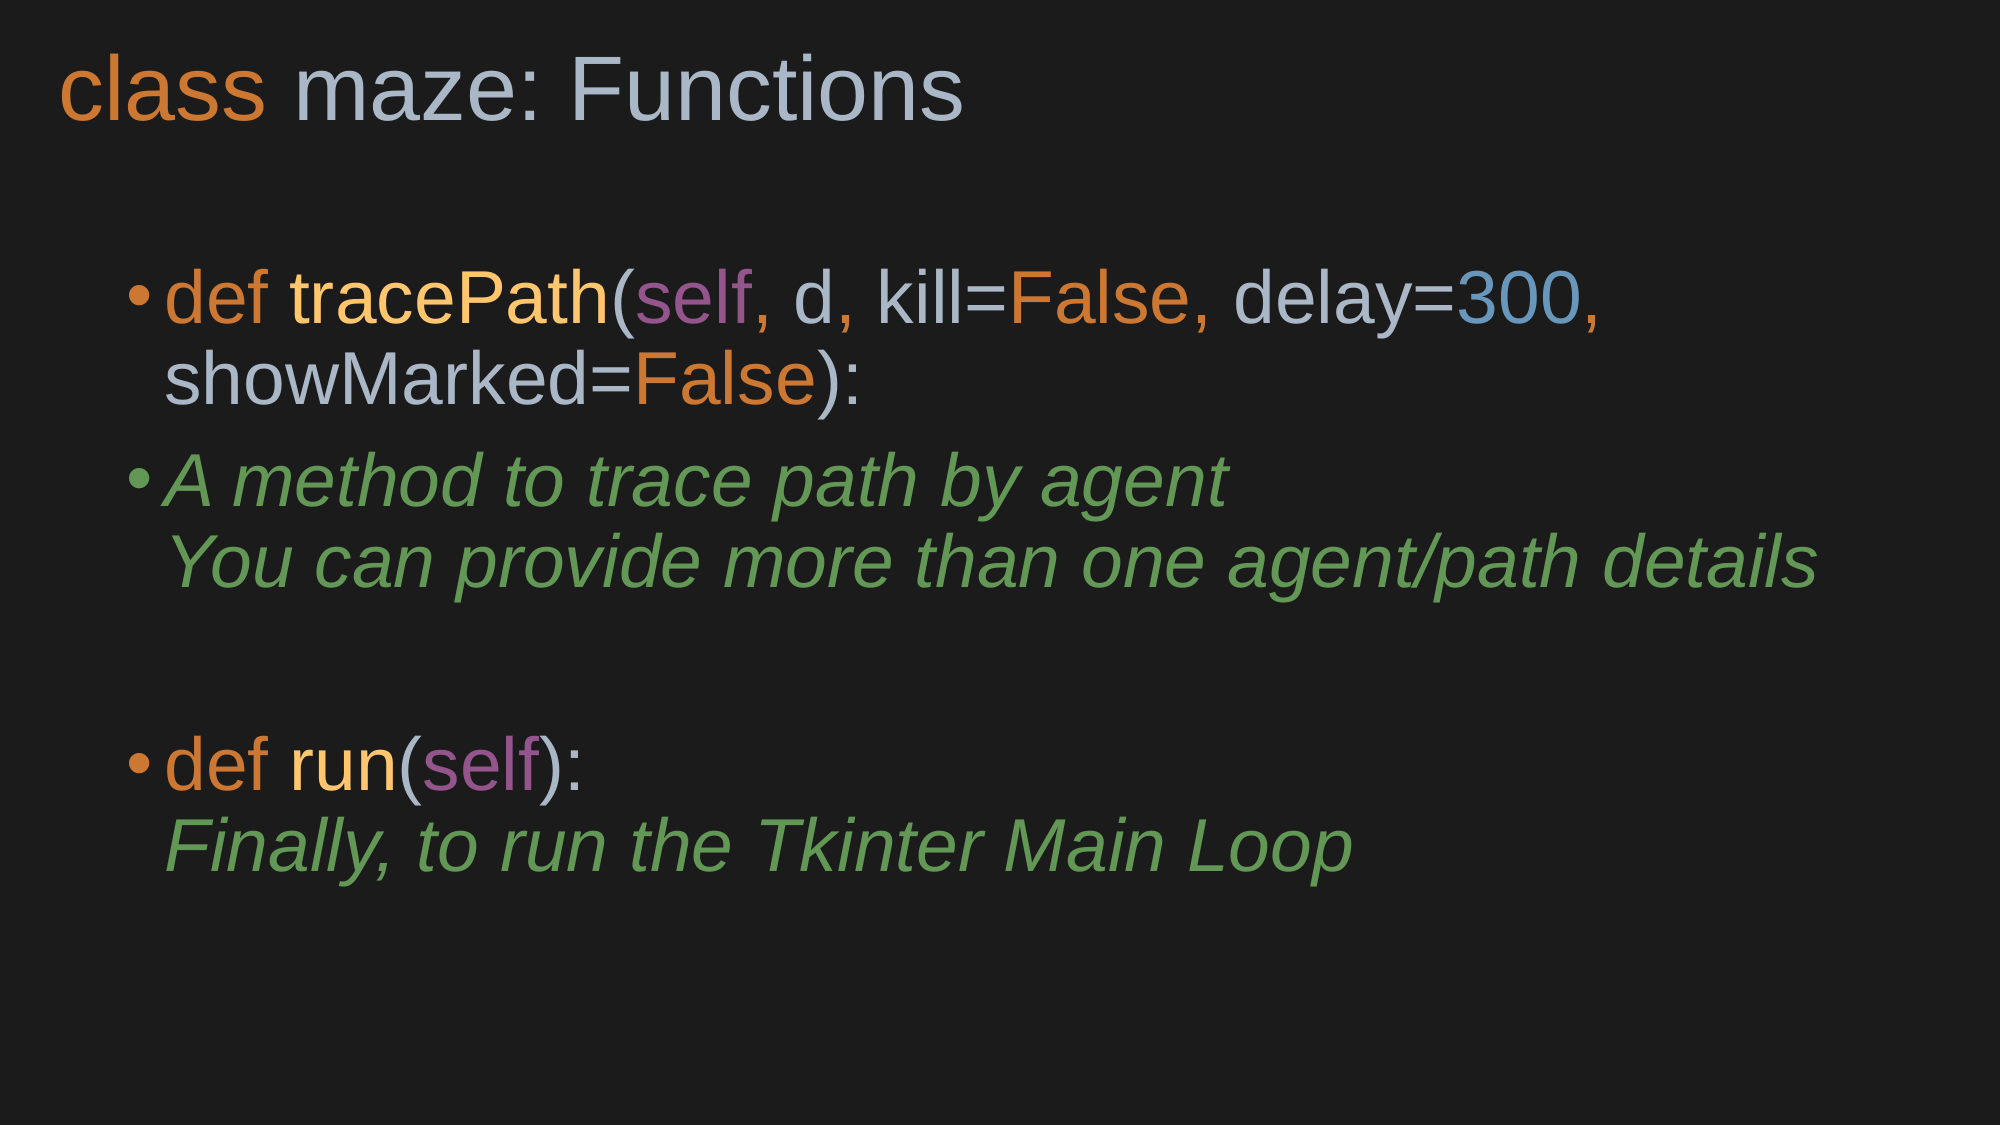

class maze: Functions
def tracePath(self, d, kill=False, delay=300, showMarked=False):
A method to trace path by agent
You can provide more than one agent/path details

def run(self):
Finally, to run the Tkinter Main Loop